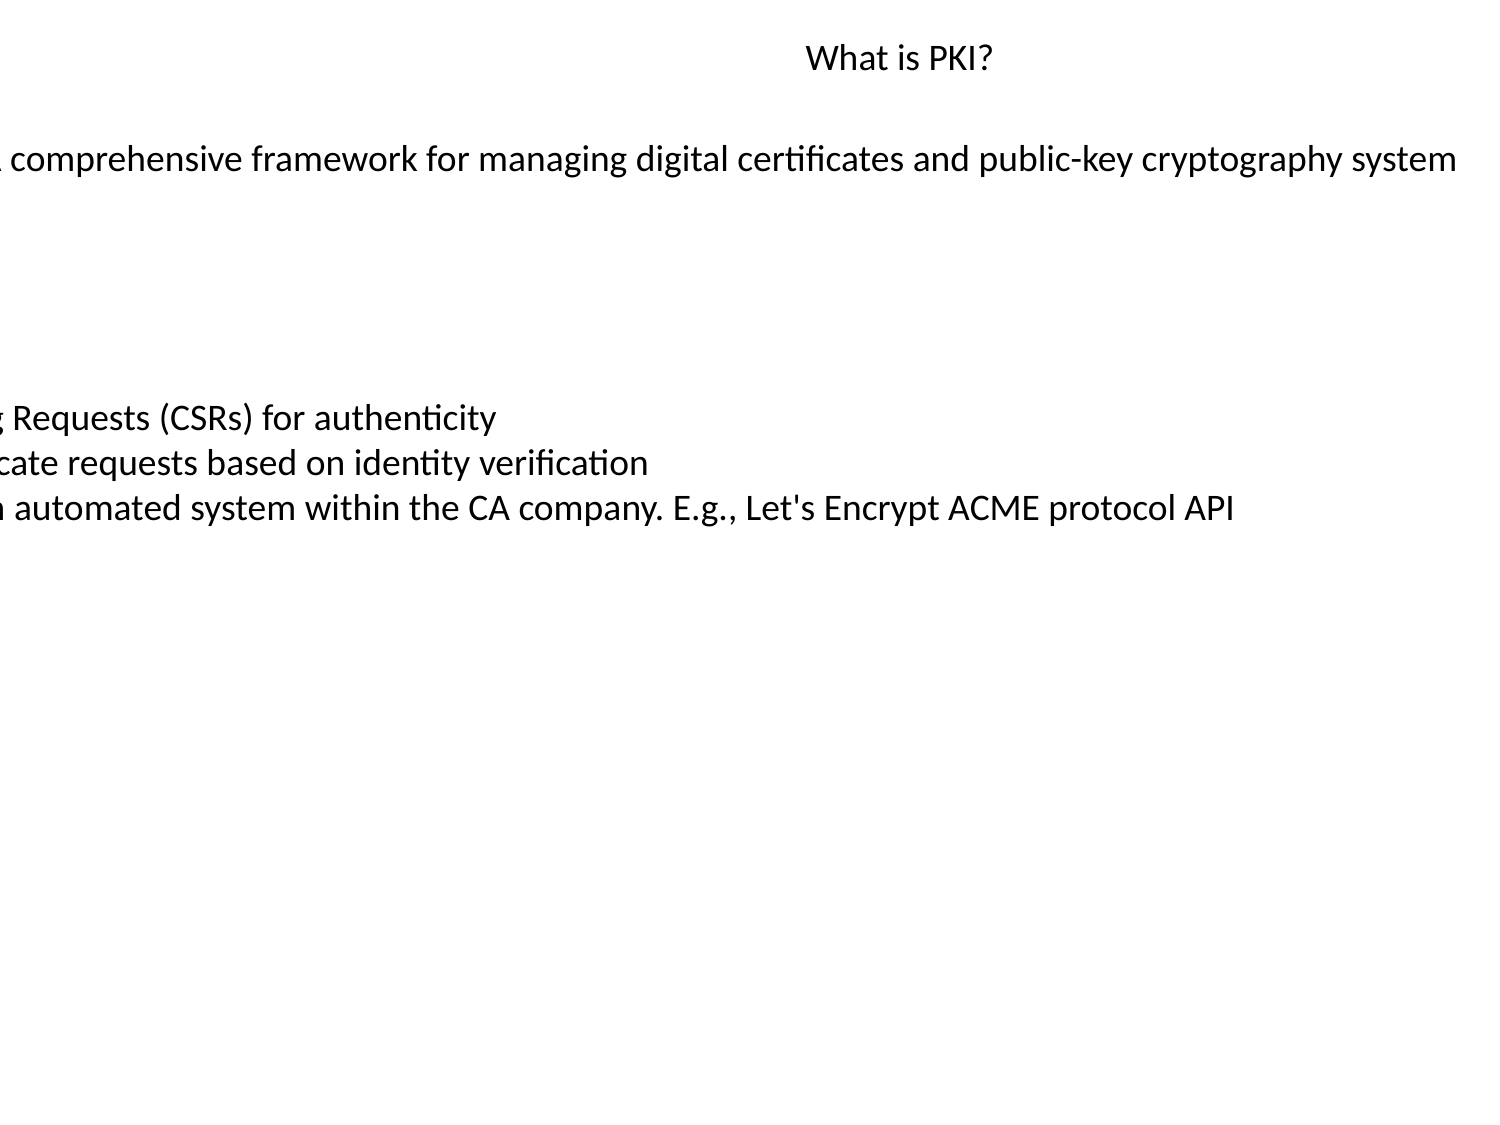

What is PKI?
A comprehensive framework for managing digital certificates and public-key cryptography system
Registration Authority (RA):
Validates Certificate Signing Requests (CSRs) for authenticity
Authorizes or rejects certificate requests based on identity verification
Usually, a department or an automated system within the CA company. E.g., Let's Encrypt ACME protocol API